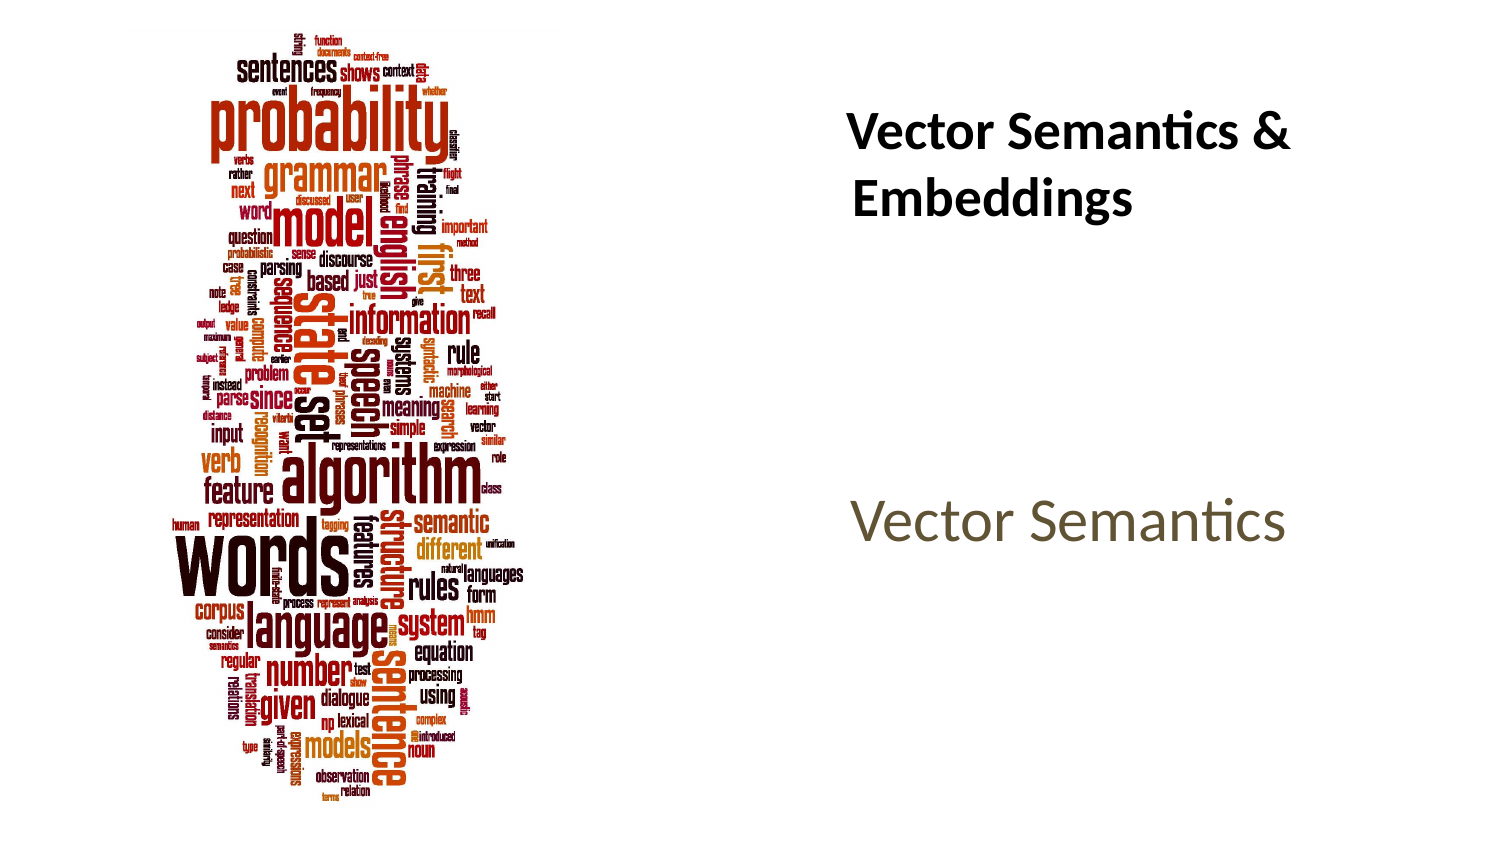

# Vector Semantics & Embeddings Vector Semantics & Embeddings
Vector Semantics